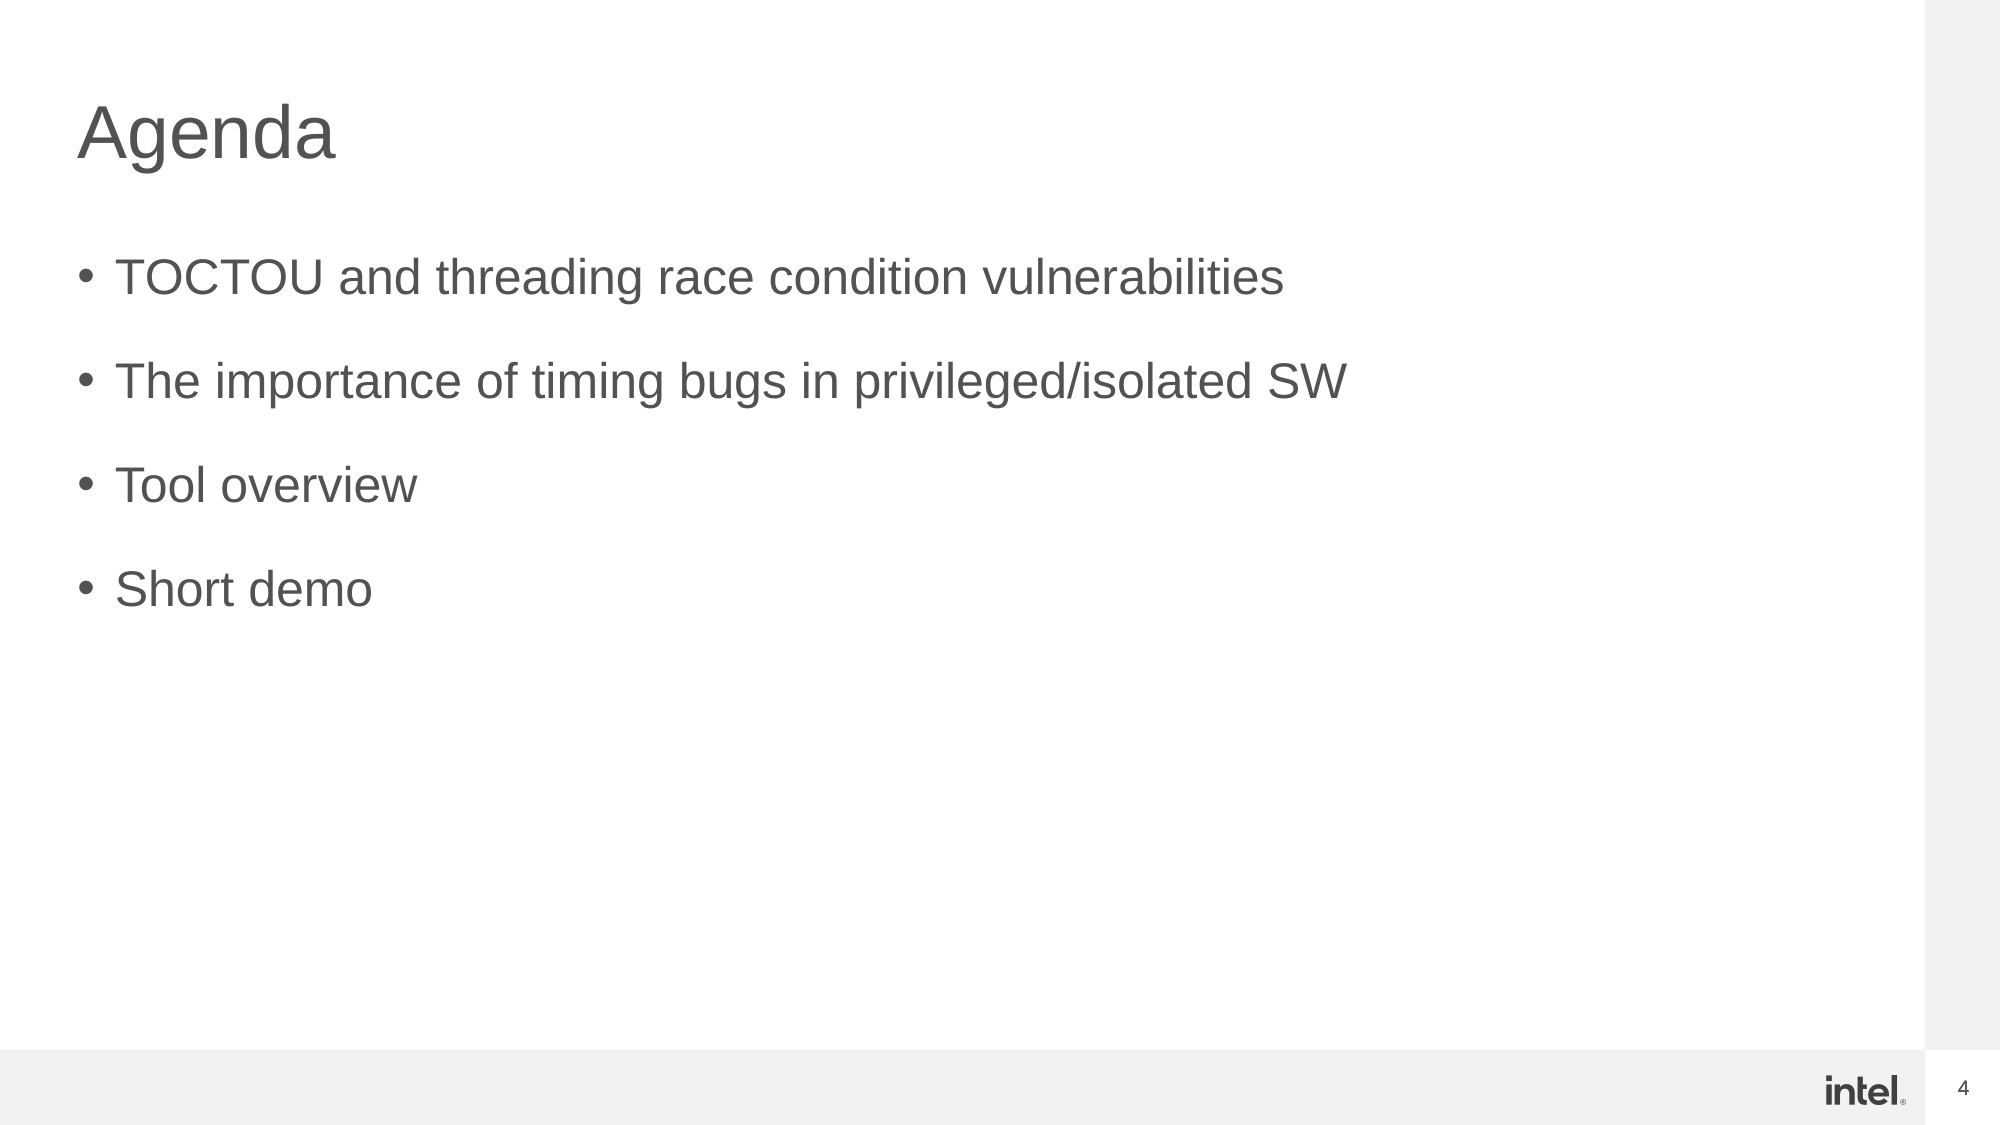

# Agenda
TOCTOU and threading race condition vulnerabilities
The importance of timing bugs in privileged/isolated SW
Tool overview
Short demo